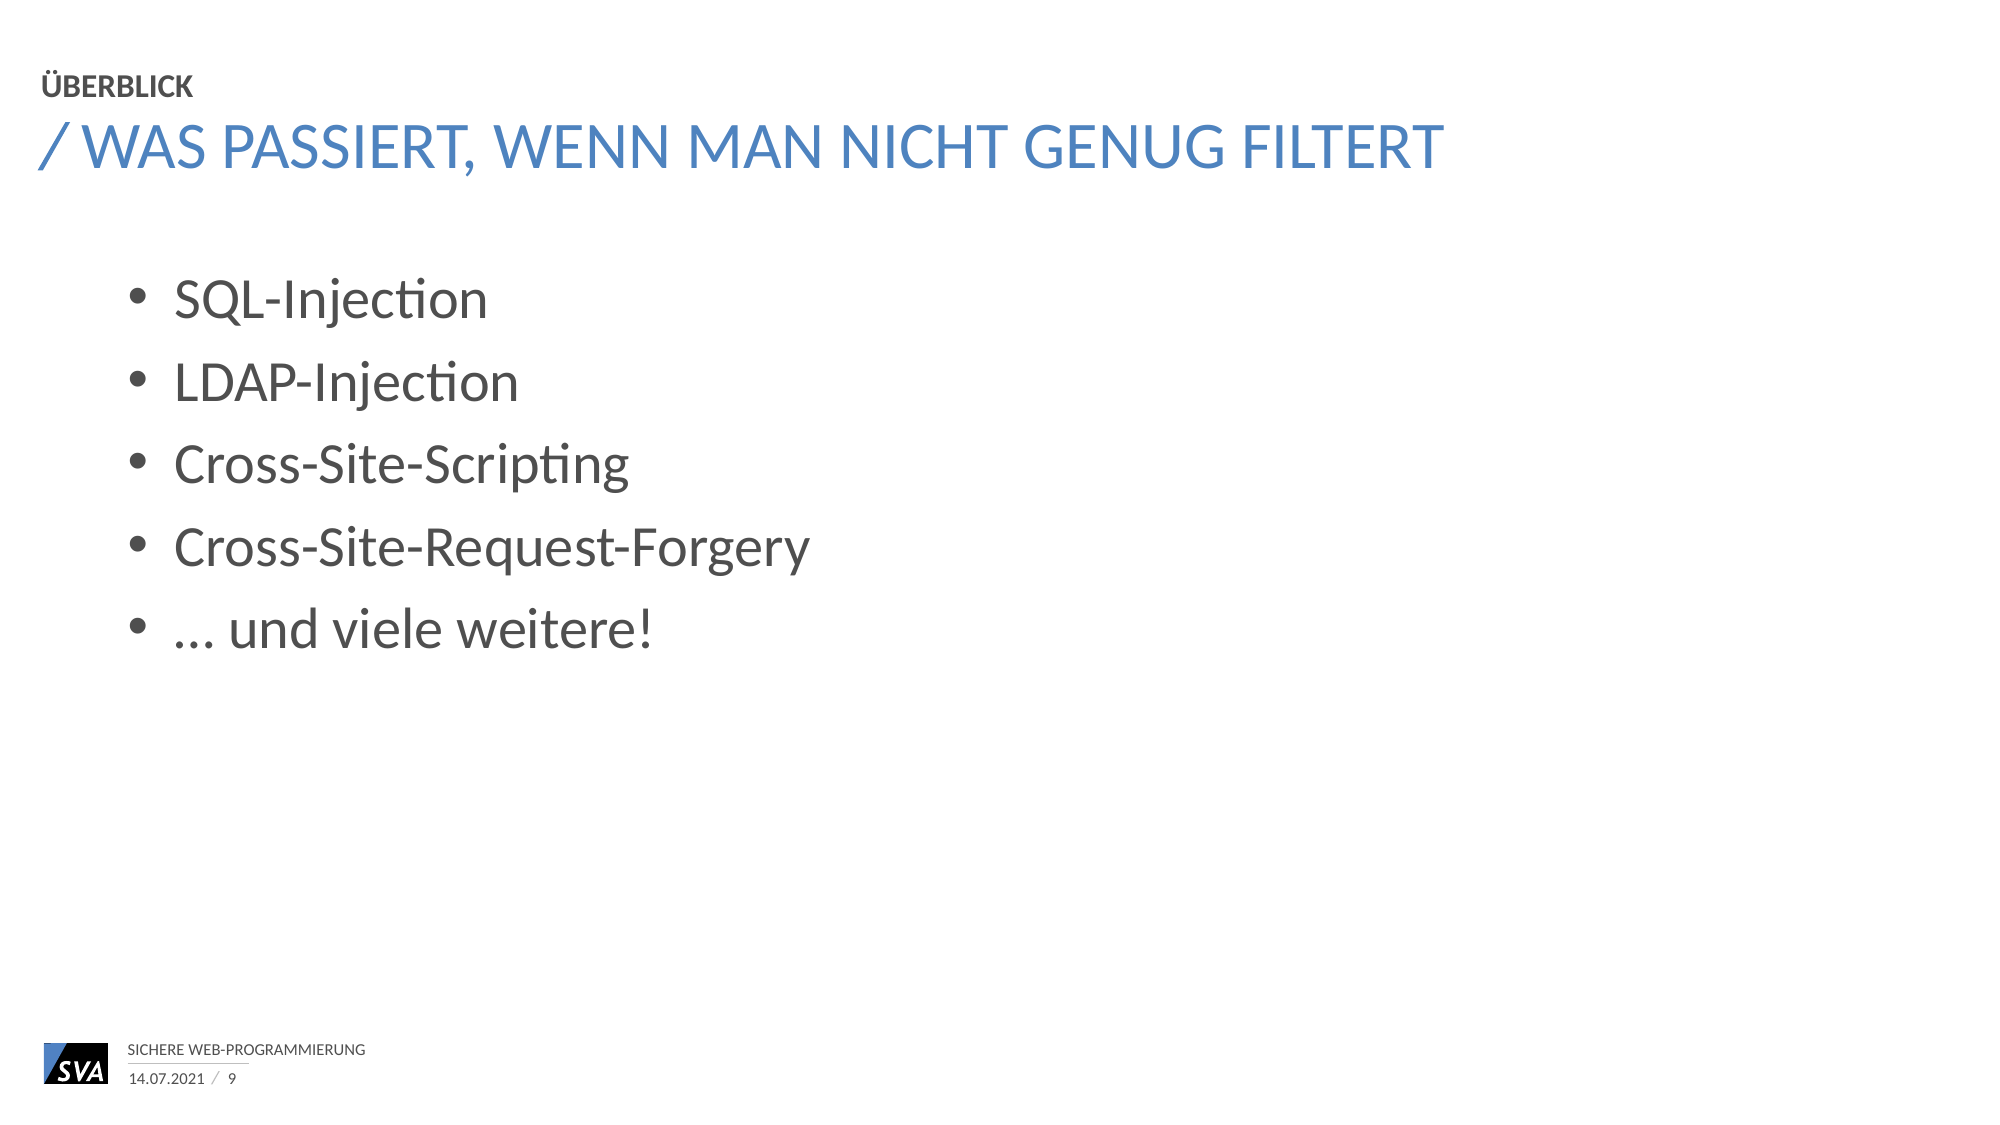

Überblick
# Was passiert, wenn man nicht genug filtert
SQL-Injection
LDAP-Injection
Cross-Site-Scripting
Cross-Site-Request-Forgery
… und viele weitere!

Sichere Web-Programmierung
14.07.2021
9